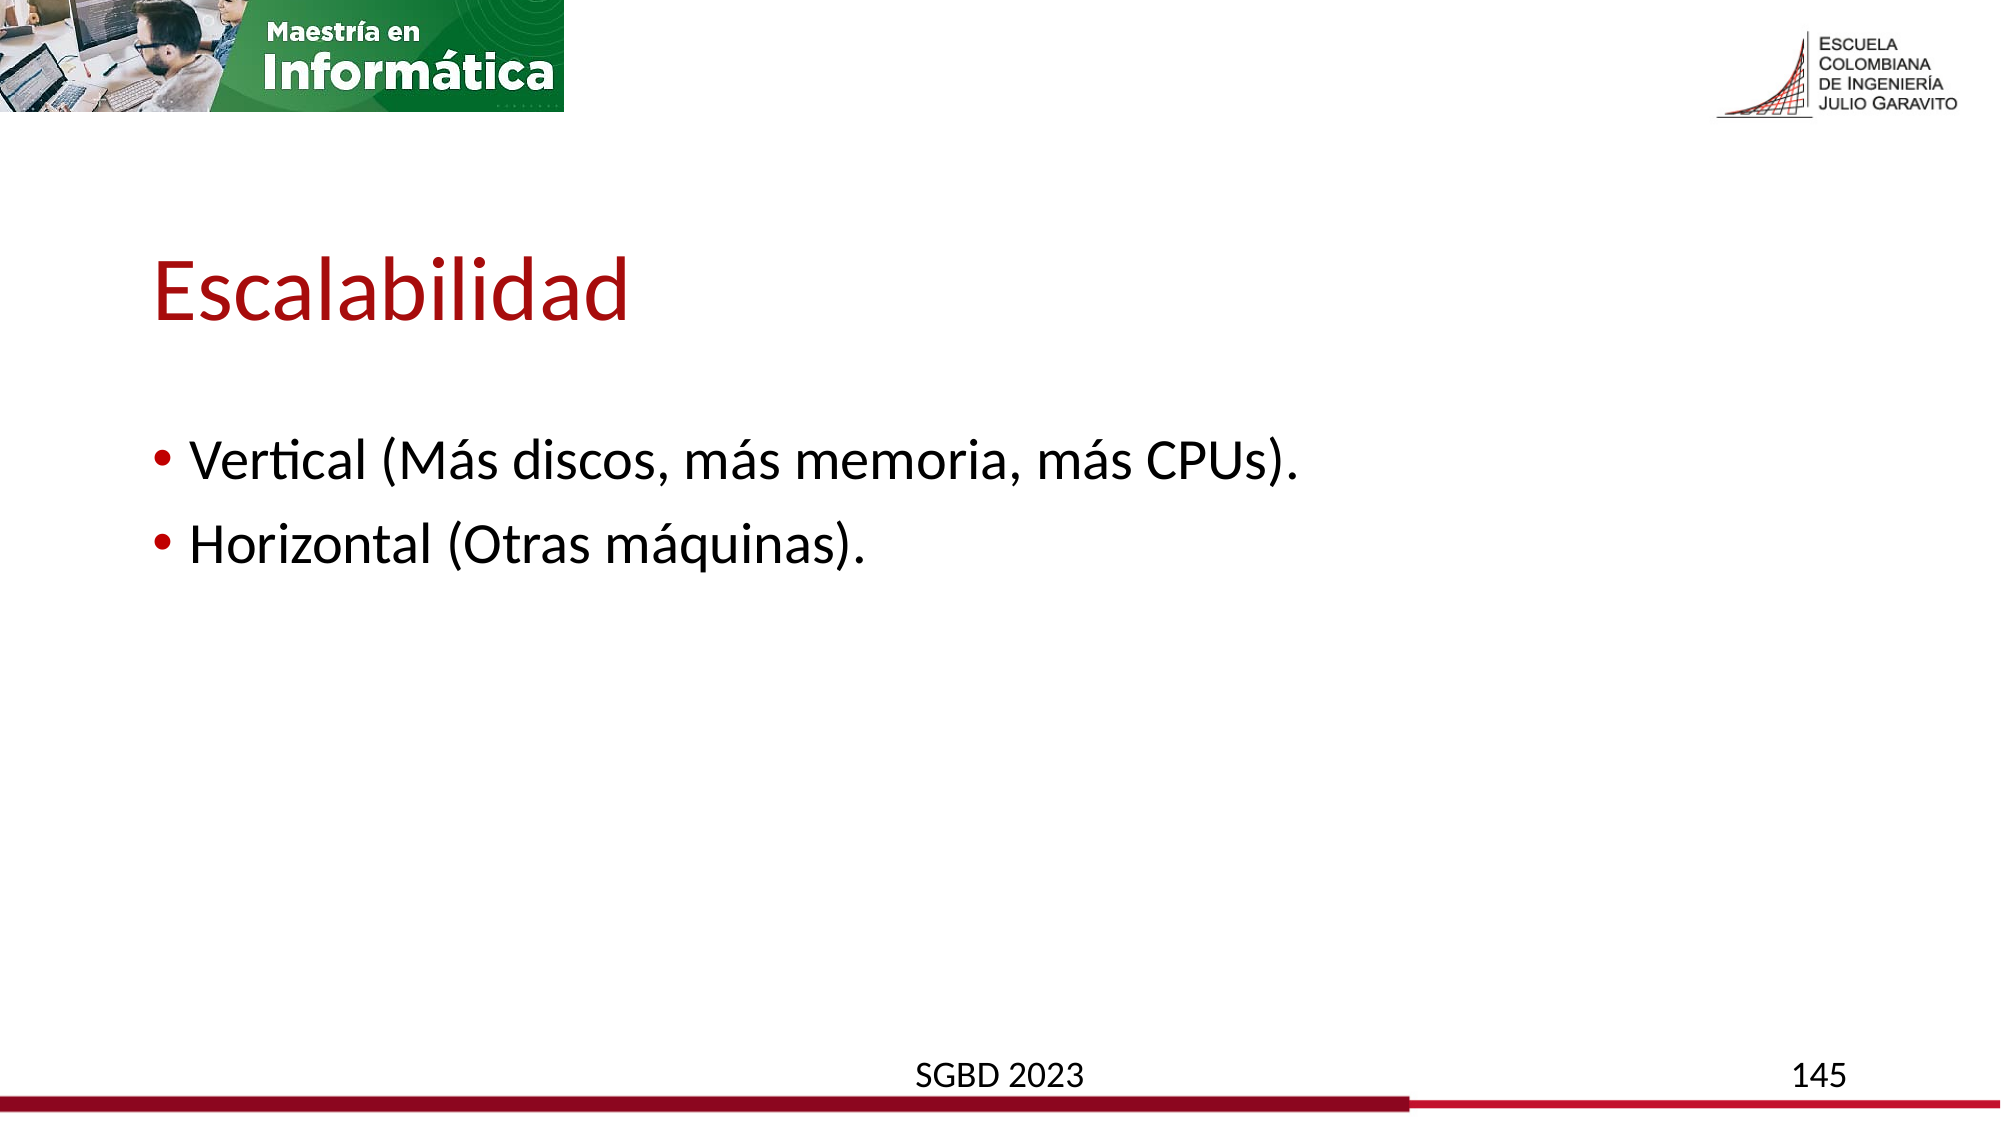

# Escalabilidad
Vertical (Más discos, más memoria, más CPUs).
Horizontal (Otras máquinas).
SGBD 2023
145